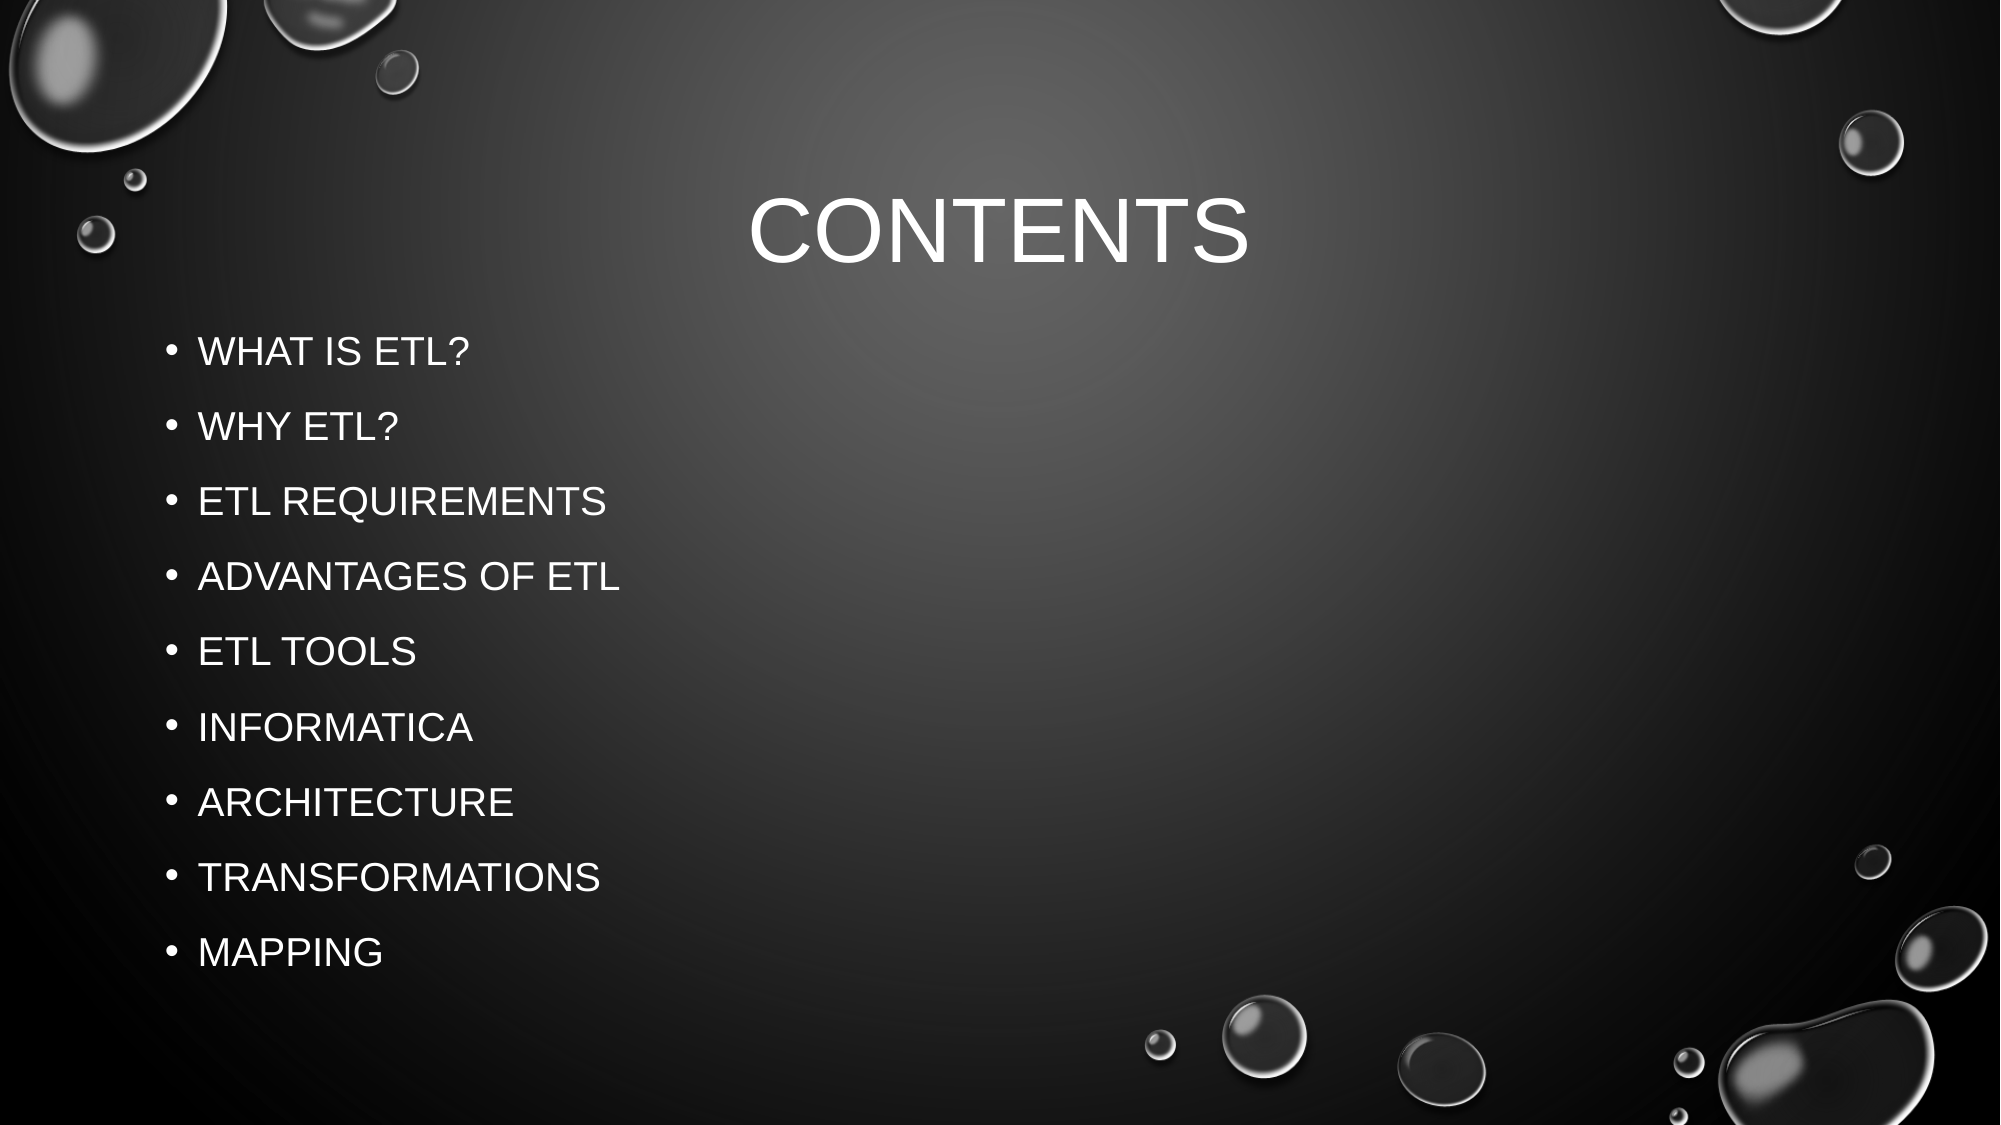

# Contents
What is ETL?
Why ETL?
ETL Requirements
Advantages of etl
Etl tools
Informatica
Architecture
Transformations
Mapping